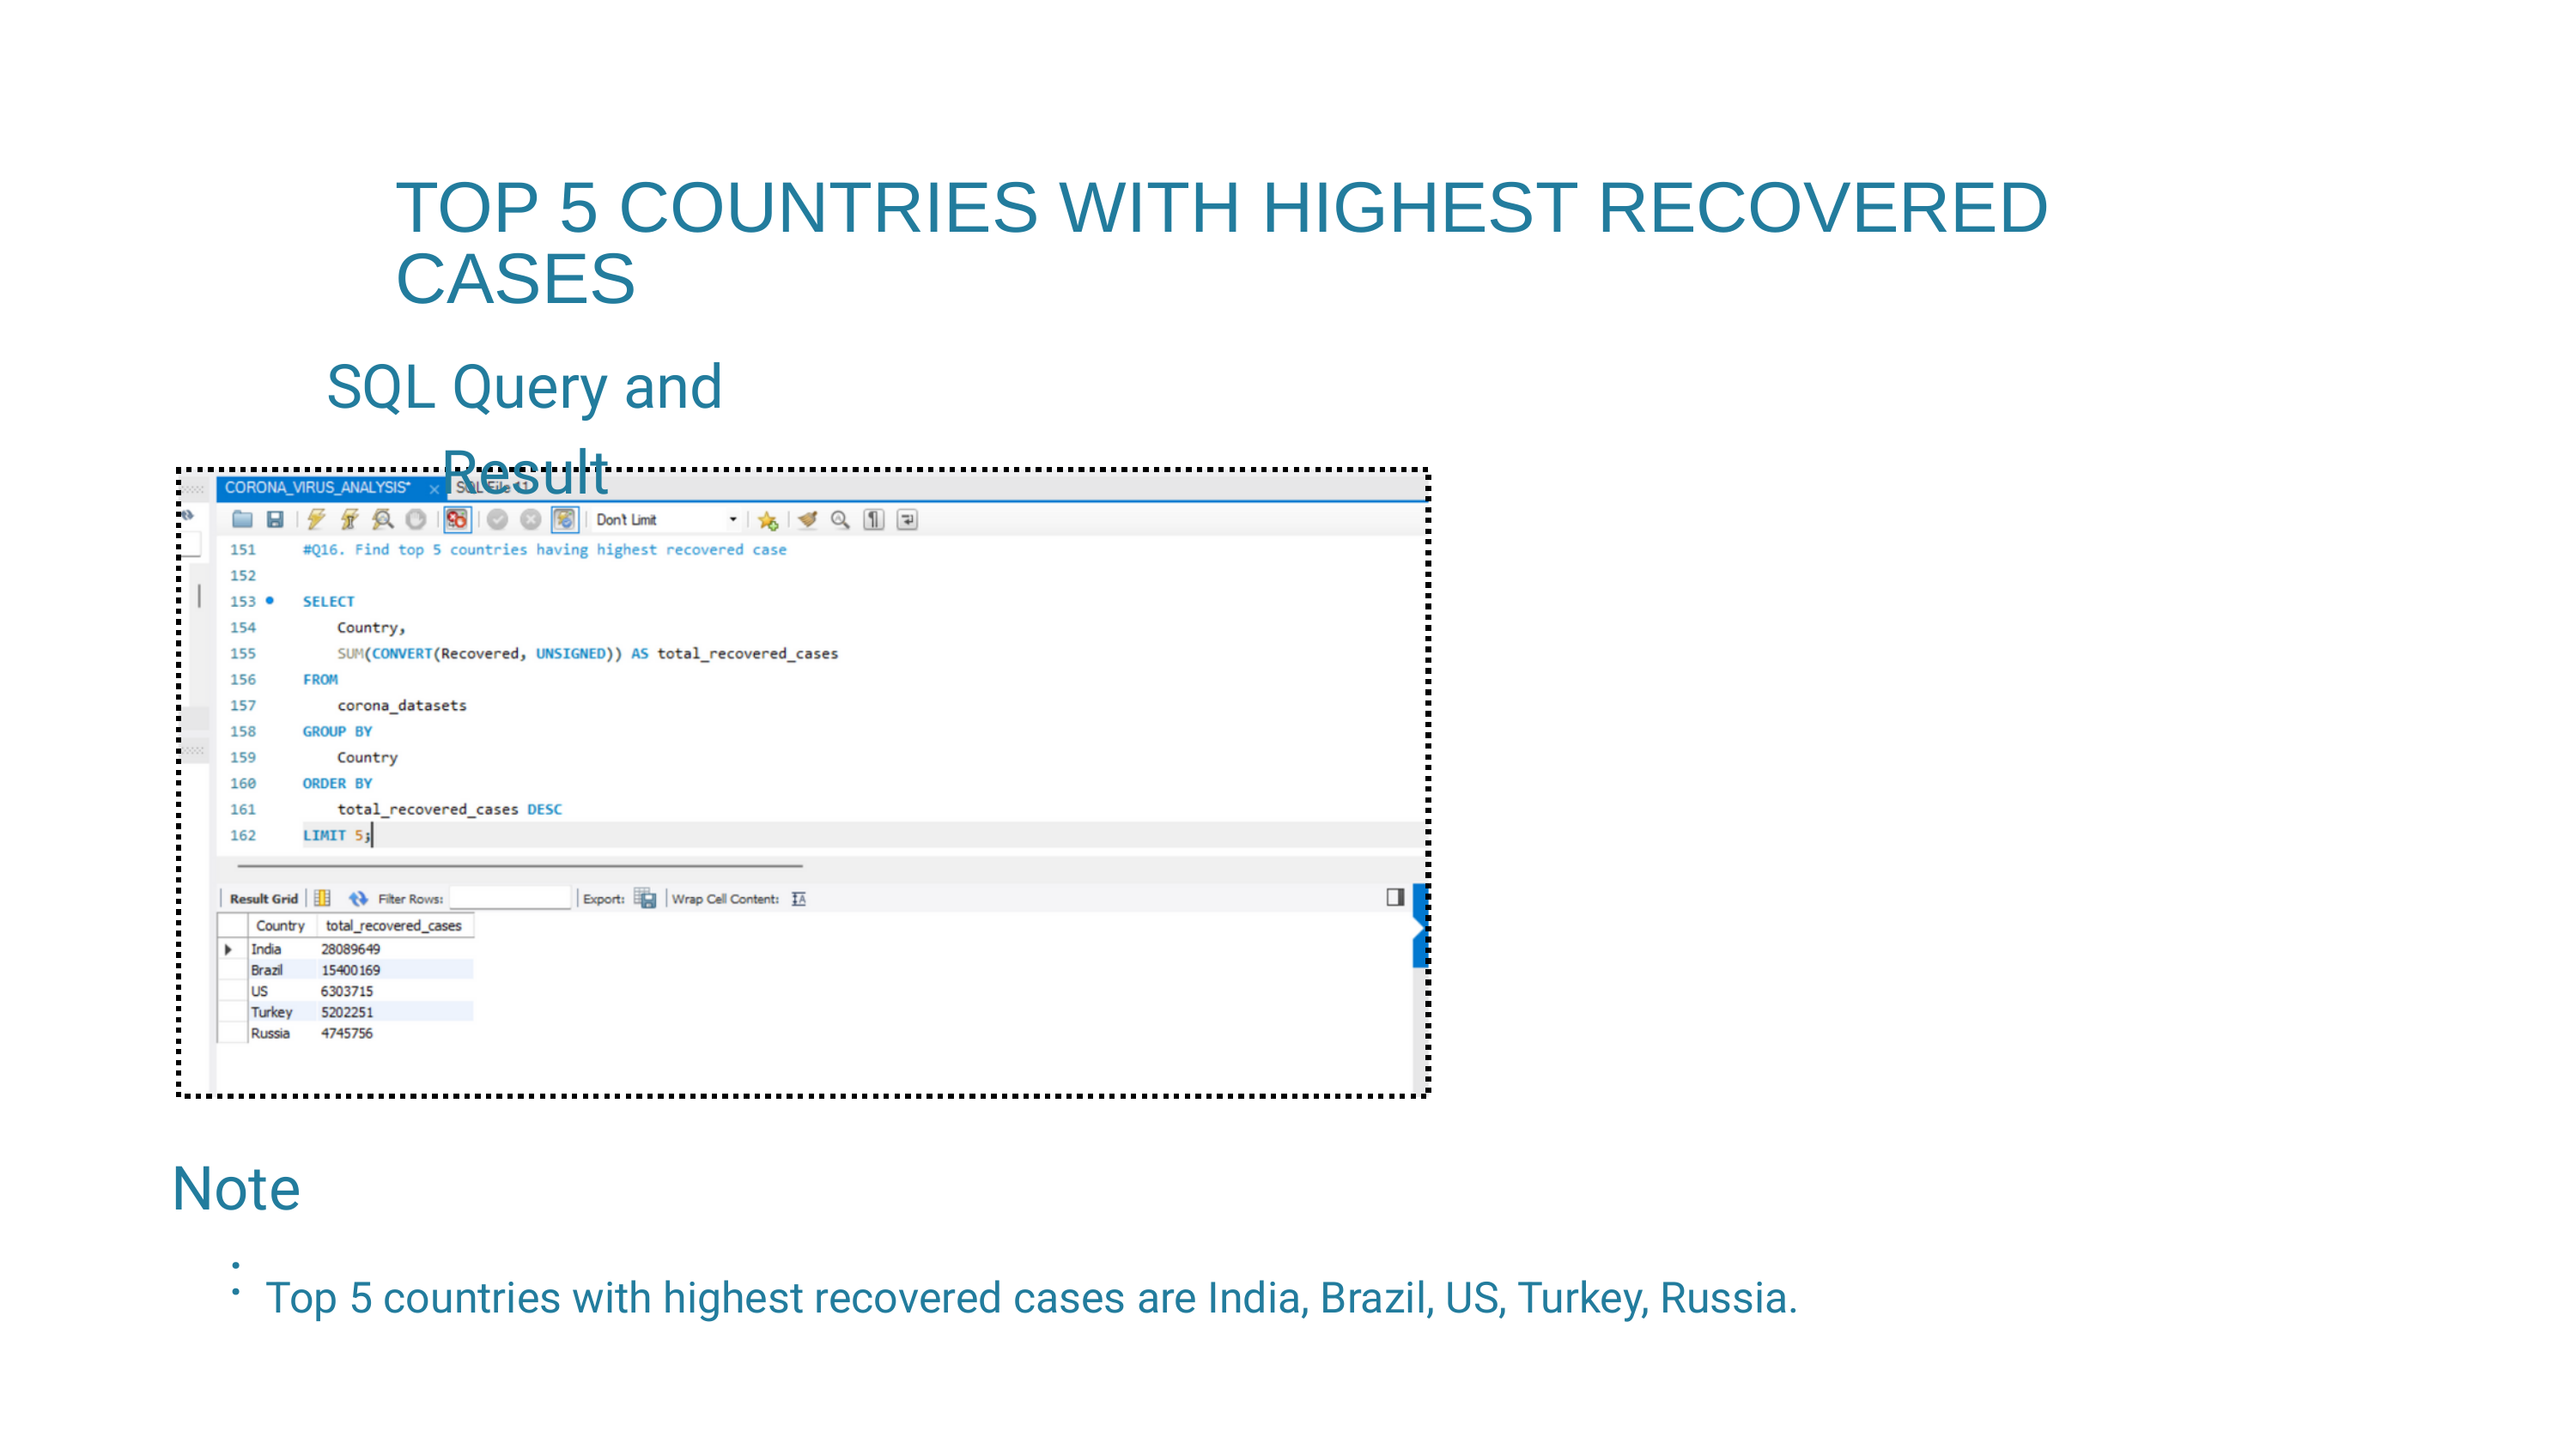

TOP 5 COUNTRIES WITH HIGHEST RECOVERED CASES
SQL Query and Result

Note:
Top 5 countries with highest recovered cases are India, Brazil, US, Turkey, Russia.